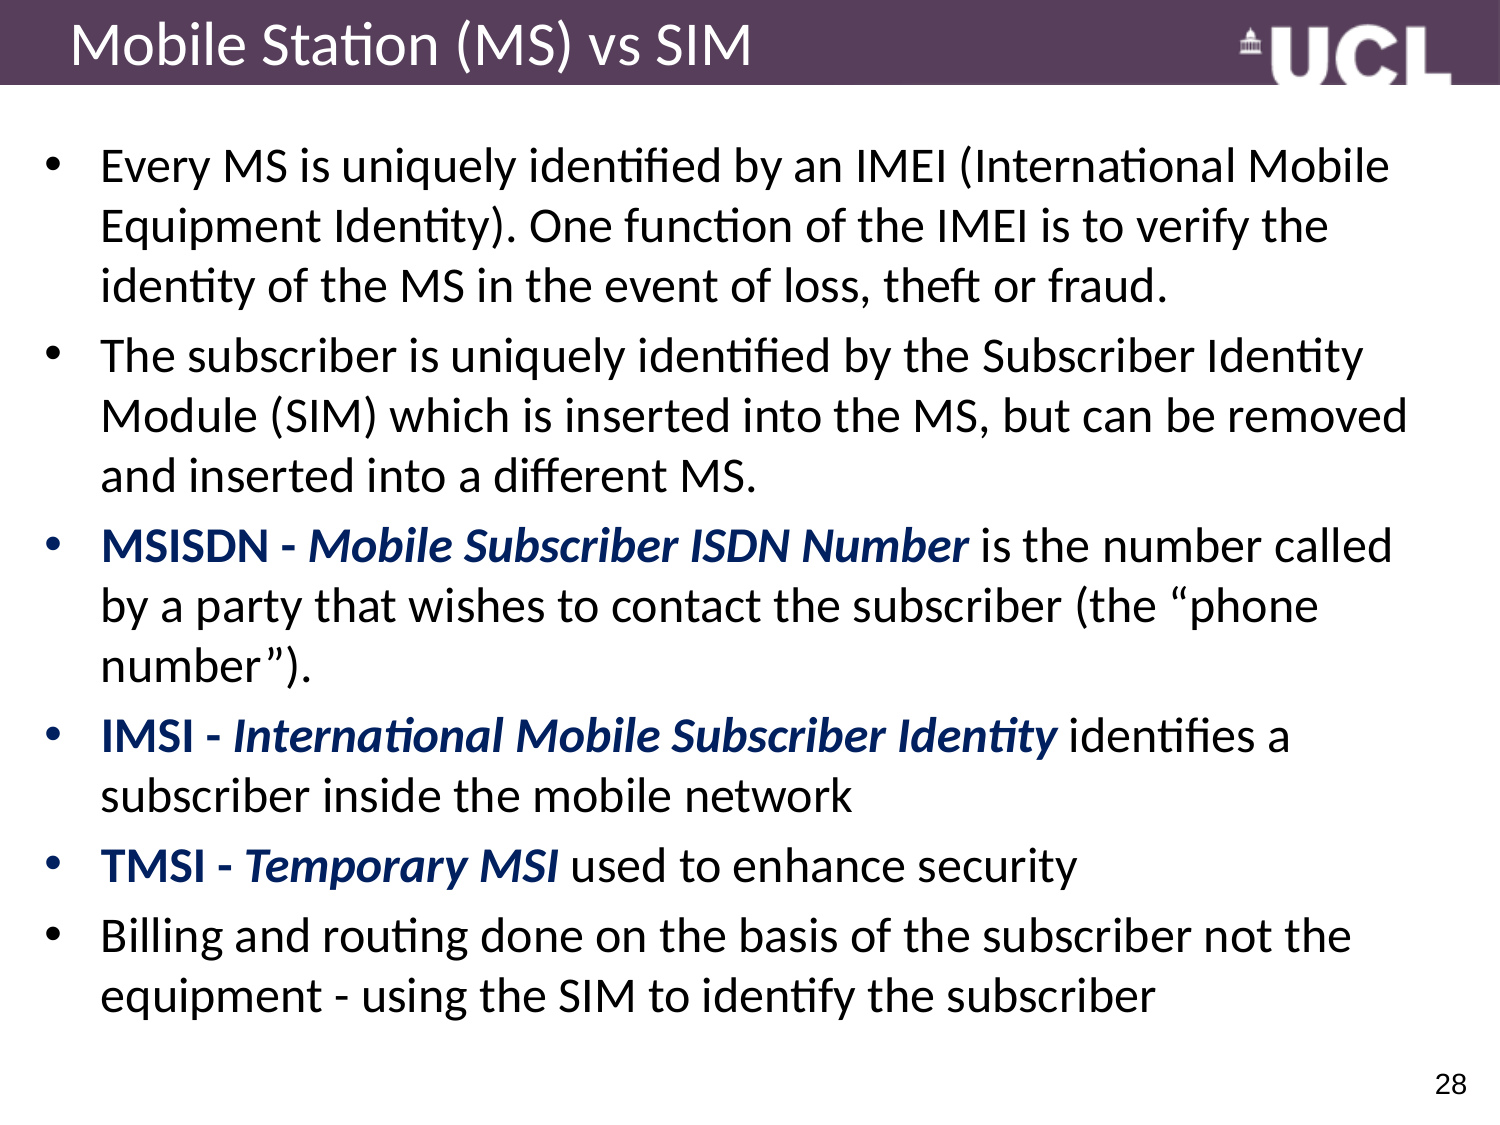

# Mobile Station (MS) vs SIM
Every MS is uniquely identified by an IMEI (International Mobile Equipment Identity). One function of the IMEI is to verify the identity of the MS in the event of loss, theft or fraud.
The subscriber is uniquely identified by the Subscriber Identity Module (SIM) which is inserted into the MS, but can be removed and inserted into a different MS.
MSISDN - Mobile Subscriber ISDN Number is the number called by a party that wishes to contact the subscriber (the “phone number”).
IMSI - International Mobile Subscriber Identity identifies a subscriber inside the mobile network
TMSI - Temporary MSI used to enhance security
Billing and routing done on the basis of the subscriber not the equipment - using the SIM to identify the subscriber
28